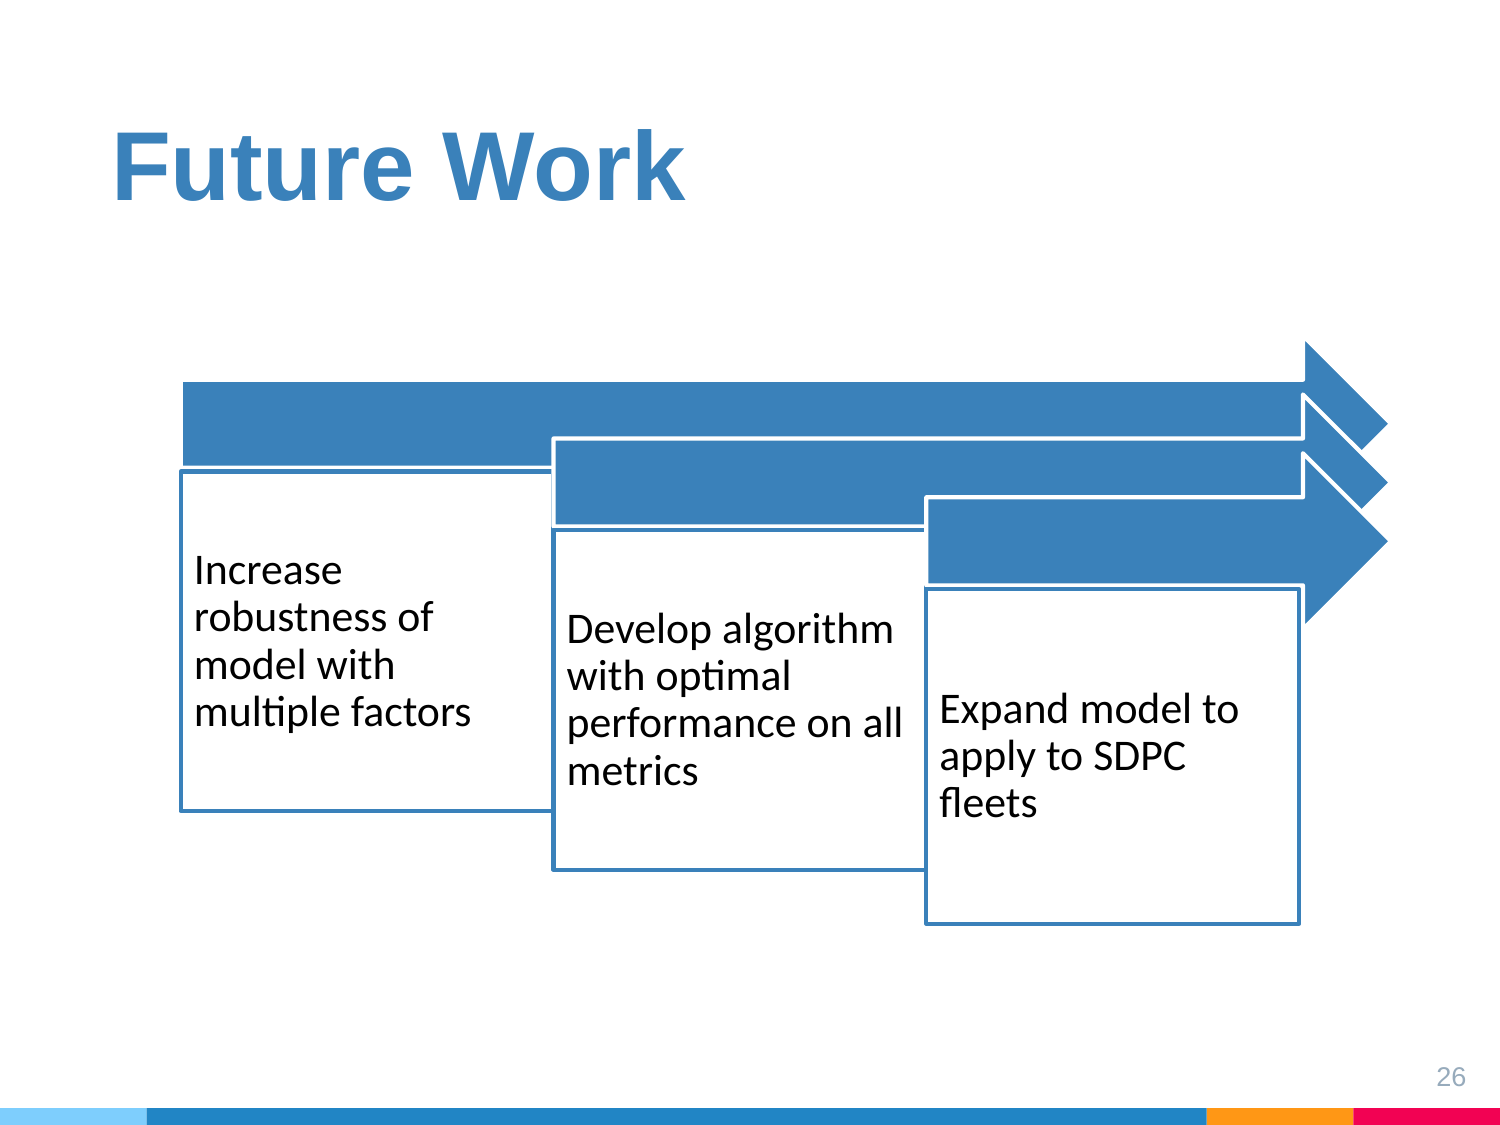

Future Work

Increase robustness of model with multiple factors

Develop algorithm with optimal performance on all metrics

Expand model to apply to SDPC fleets
26